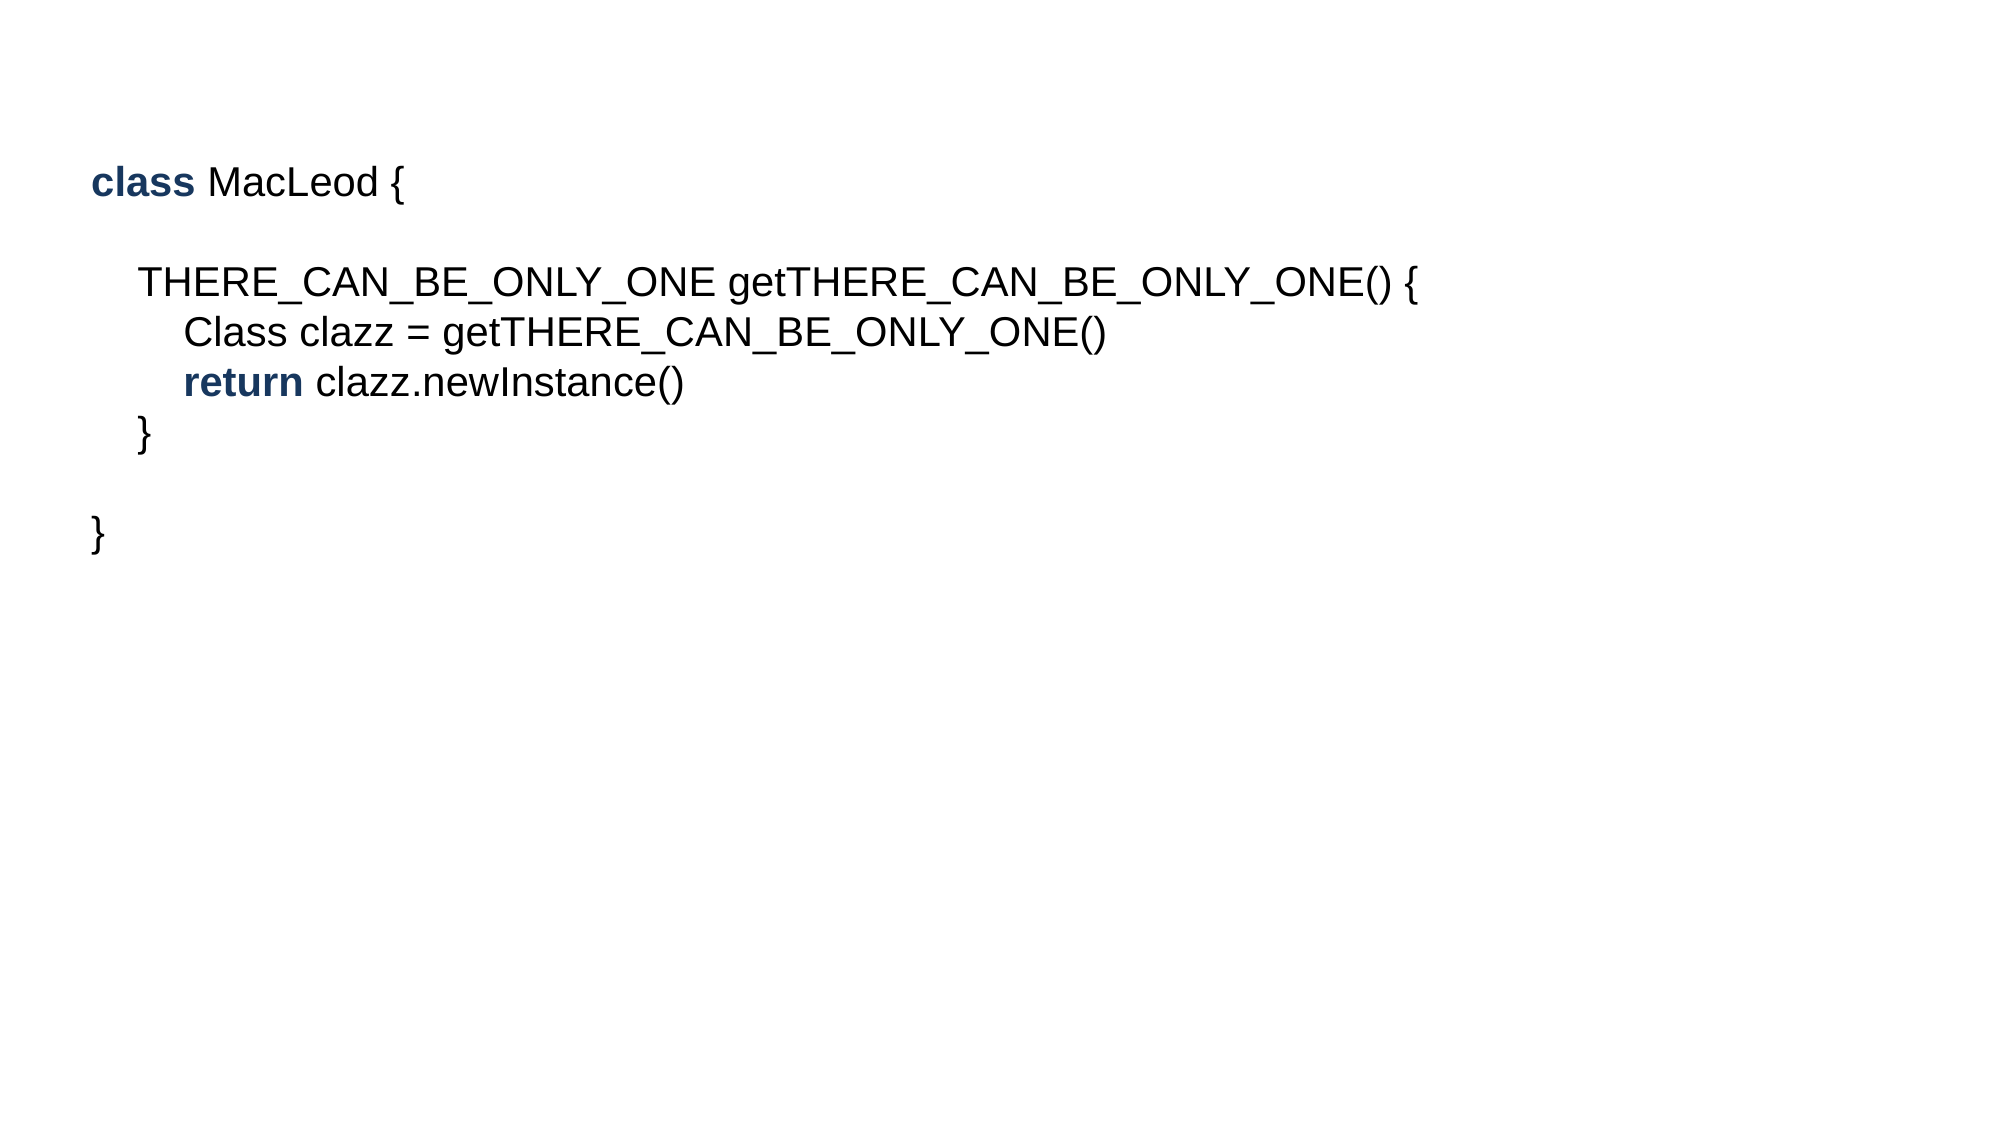

class MacLeod {

    THERE_CAN_BE_ONLY_ONE getTHERE_CAN_BE_ONLY_ONE() {
        Class clazz = getTHERE_CAN_BE_ONLY_ONE()
        return clazz.newInstance()
    }

}